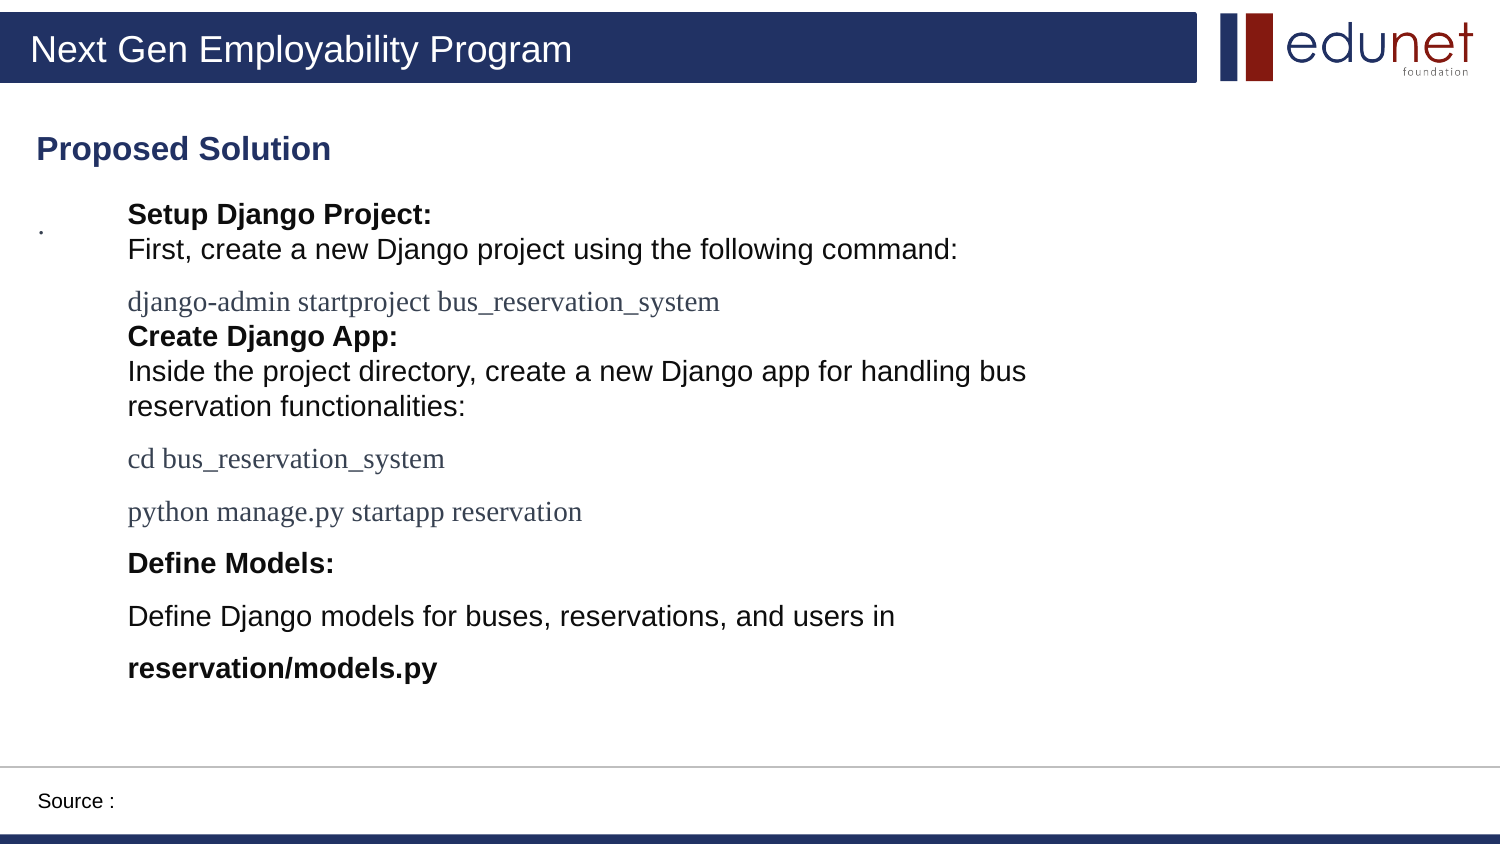

Proposed Solution
.
Setup Django Project:
First, create a new Django project using the following command:
django-admin startproject bus_reservation_system
Create Django App:
Inside the project directory, create a new Django app for handling bus reservation functionalities:
cd bus_reservation_system
python manage.py startapp reservation
Define Models:
Define Django models for buses, reservations, and users in
reservation/models.py

Source :